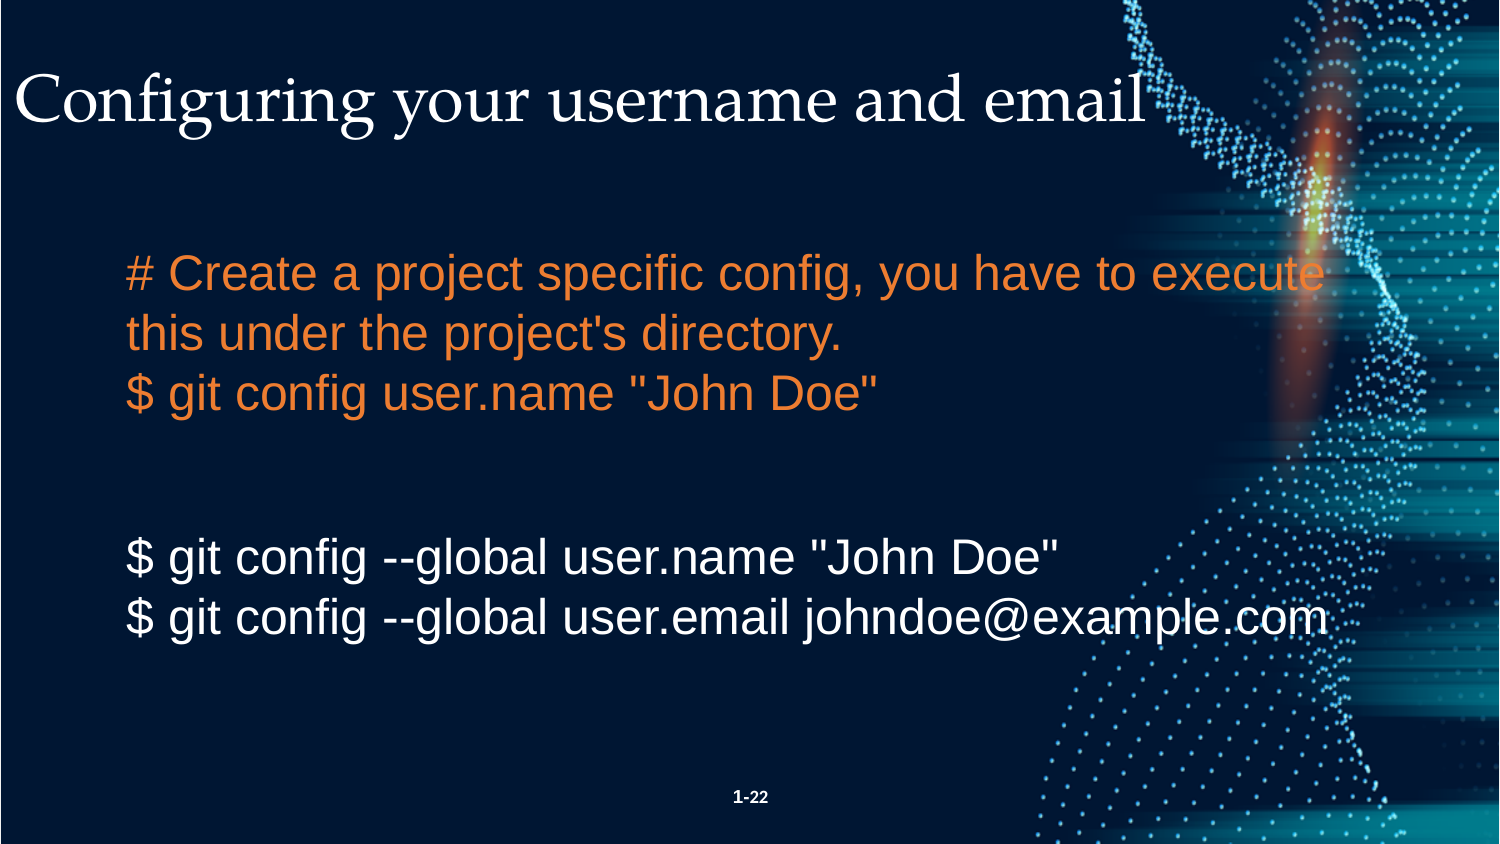

Configuring your username and email
# Create a project specific config, you have to execute this under the project's directory.
$ git config user.name "John Doe"
$ git config --global user.name "John Doe"
$ git config --global user.email johndoe@example.com
1-22